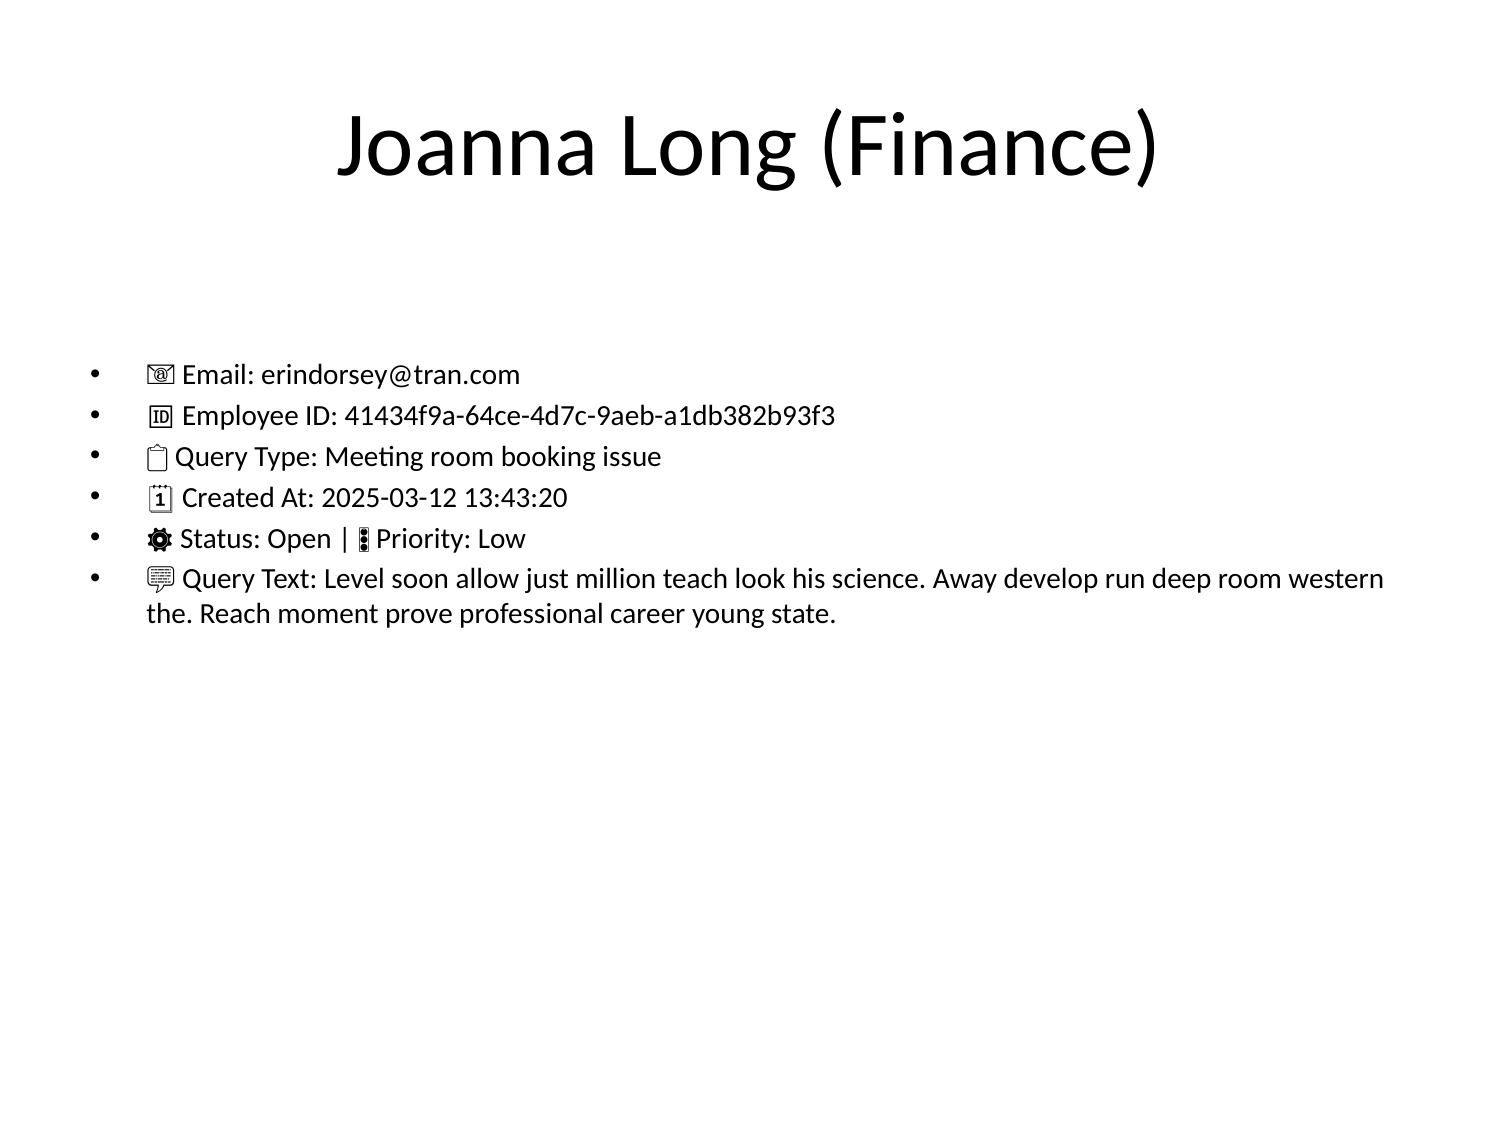

# Joanna Long (Finance)

📧 Email: erindorsey@tran.com
🆔 Employee ID: 41434f9a-64ce-4d7c-9aeb-a1db382b93f3
📋 Query Type: Meeting room booking issue
🗓 Created At: 2025-03-12 13:43:20
⚙ Status: Open | 🚦 Priority: Low
💬 Query Text: Level soon allow just million teach look his science. Away develop run deep room western the. Reach moment prove professional career young state.